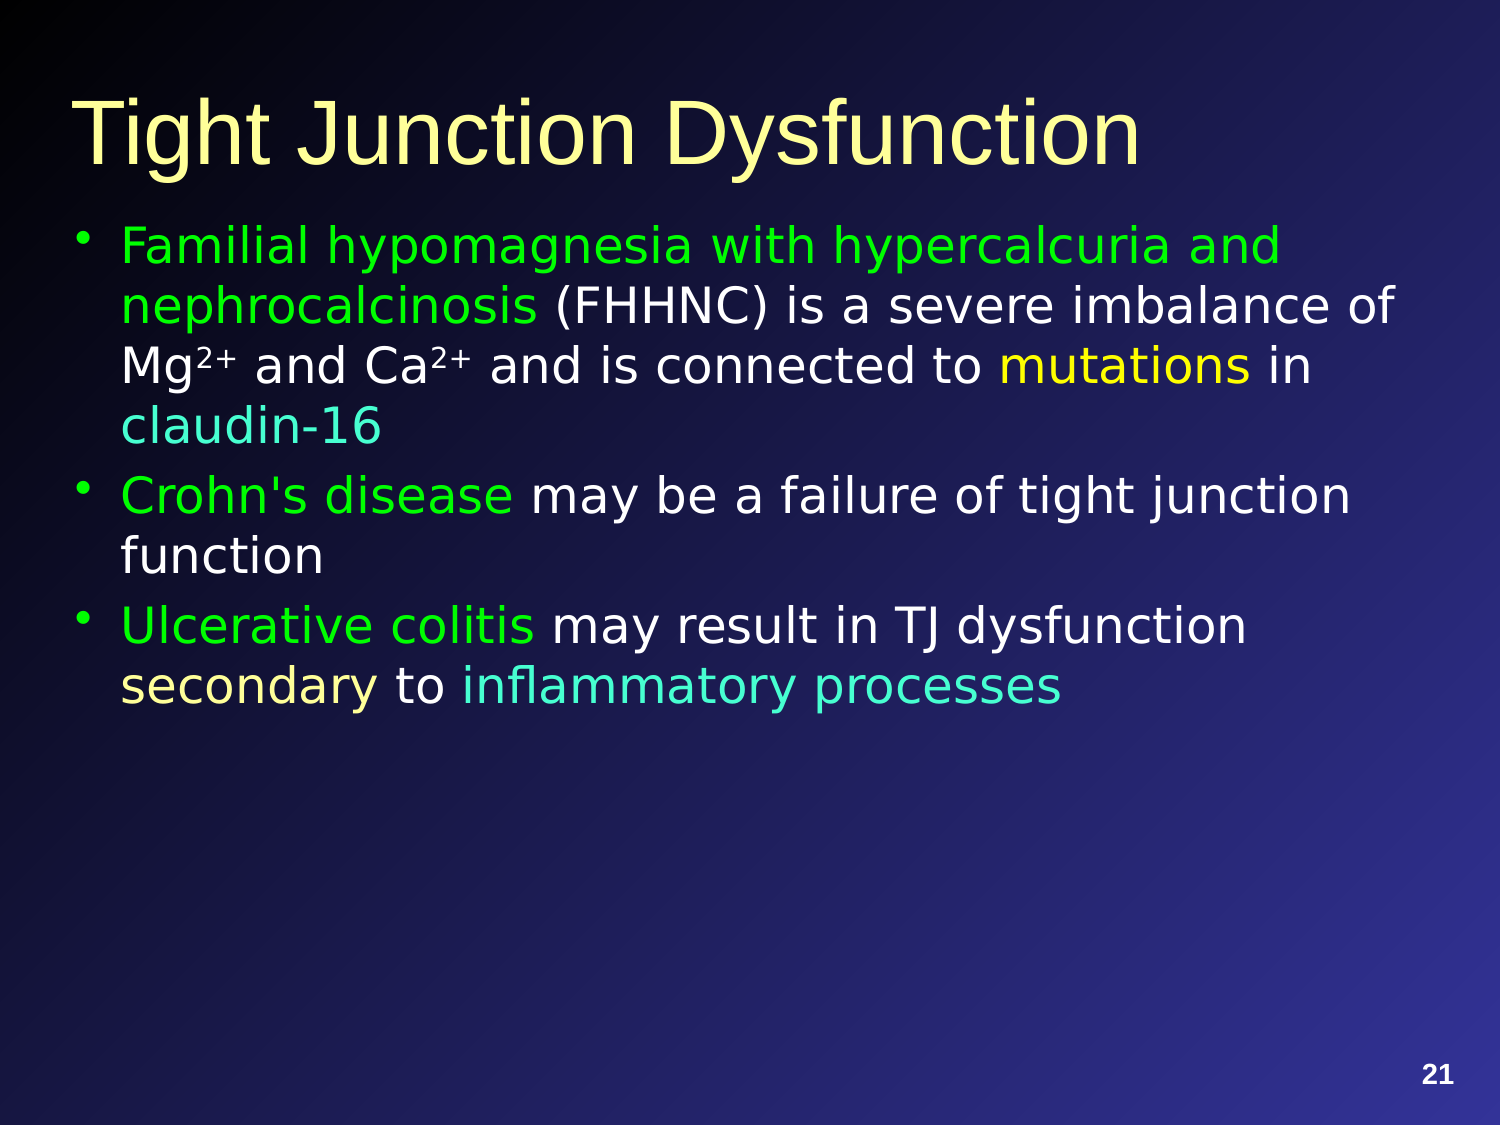

# Tight Junction Dysfunction
Familial hypomagnesia with hypercalcuria and nephrocalcinosis (FHHNC) is a severe imbalance of Mg2+ and Ca2+ and is connected to mutations in claudin-16
Crohn's disease may be a failure of tight junction function
Ulcerative colitis may result in TJ dysfunction secondary to inflammatory processes
21